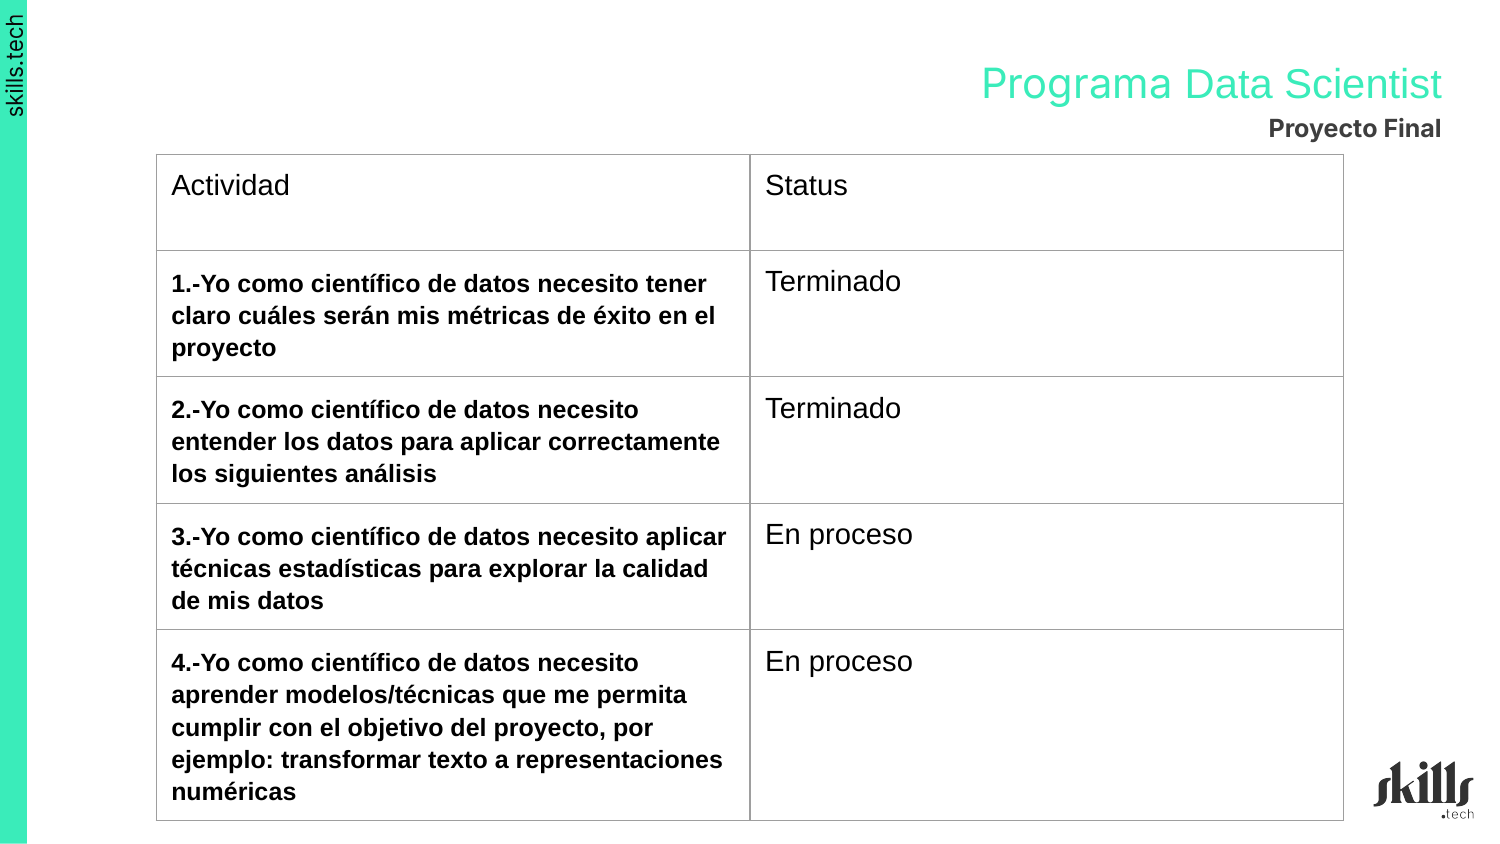

Programa Data Scientist
Proyecto Final

| Actividad | Status |
| --- | --- |
| 1.-Yo como científico de datos necesito tener claro cuáles serán mis métricas de éxito en el proyecto | Terminado |
| 2.-Yo como científico de datos necesito entender los datos para aplicar correctamente los siguientes análisis | Terminado |
| 3.-Yo como científico de datos necesito aplicar técnicas estadísticas para explorar la calidad de mis datos | En proceso |
| 4.-Yo como científico de datos necesito aprender modelos/técnicas que me permita cumplir con el objetivo del proyecto, por ejemplo: transformar texto a representaciones numéricas | En proceso |